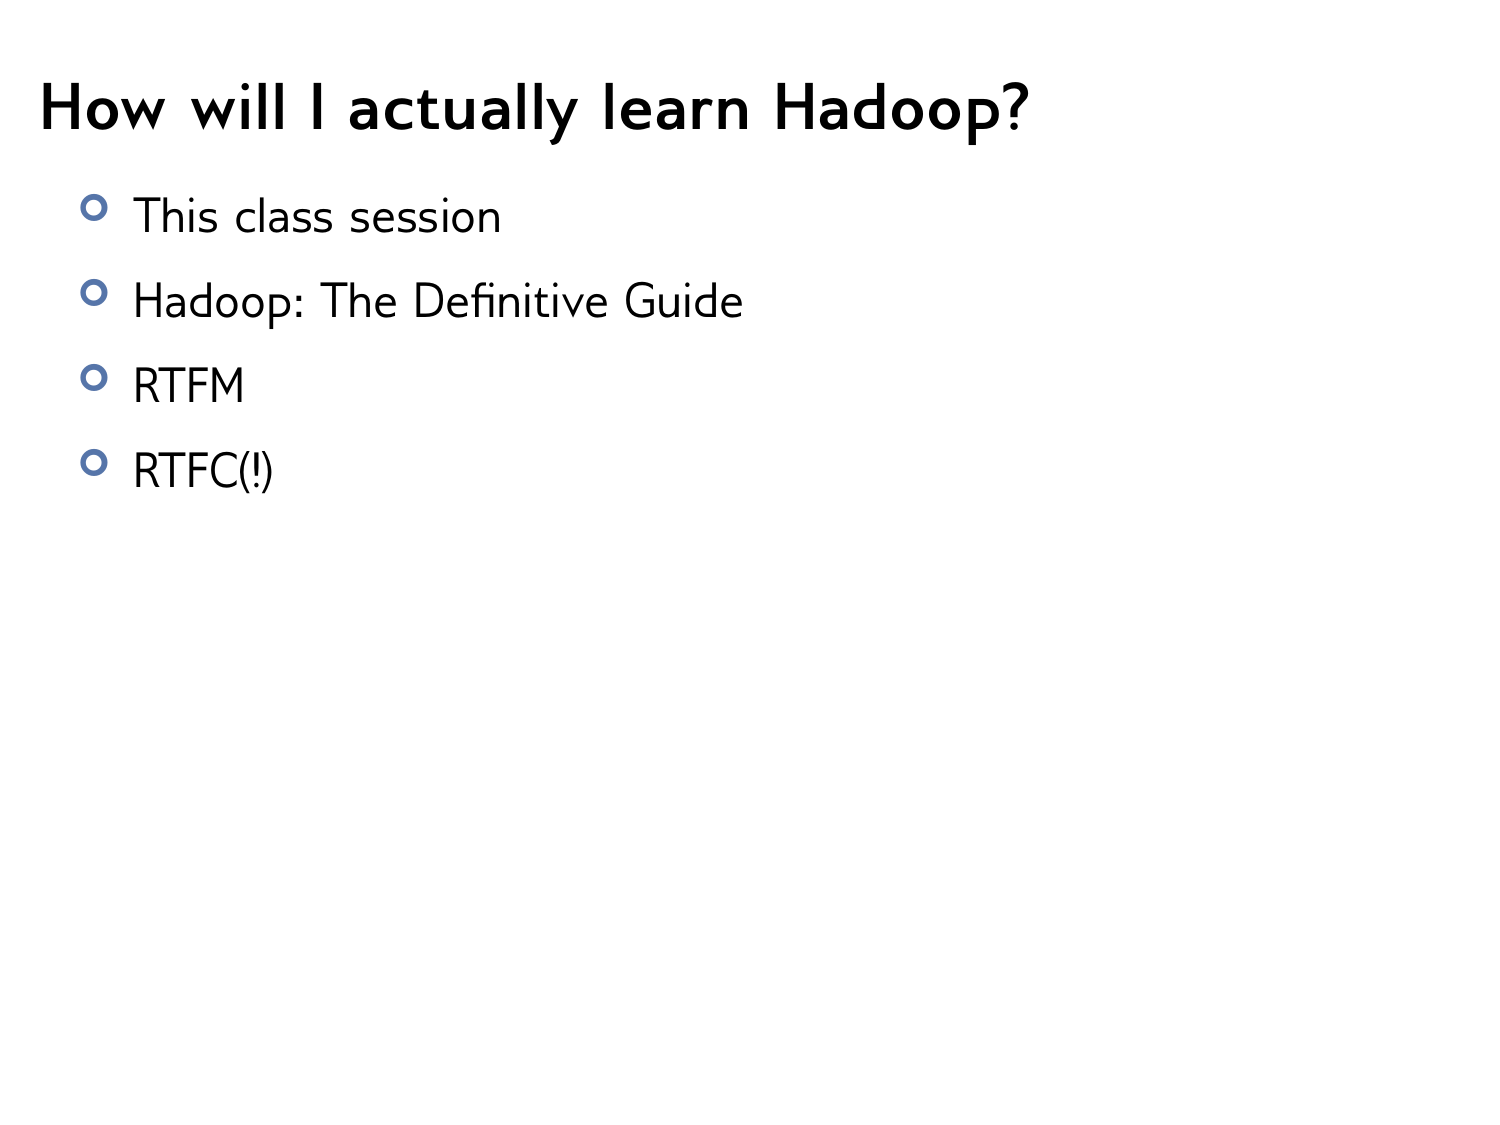

# How will I actually learn Hadoop?
This class session
Hadoop: The Definitive Guide
RTFM
RTFC(!)